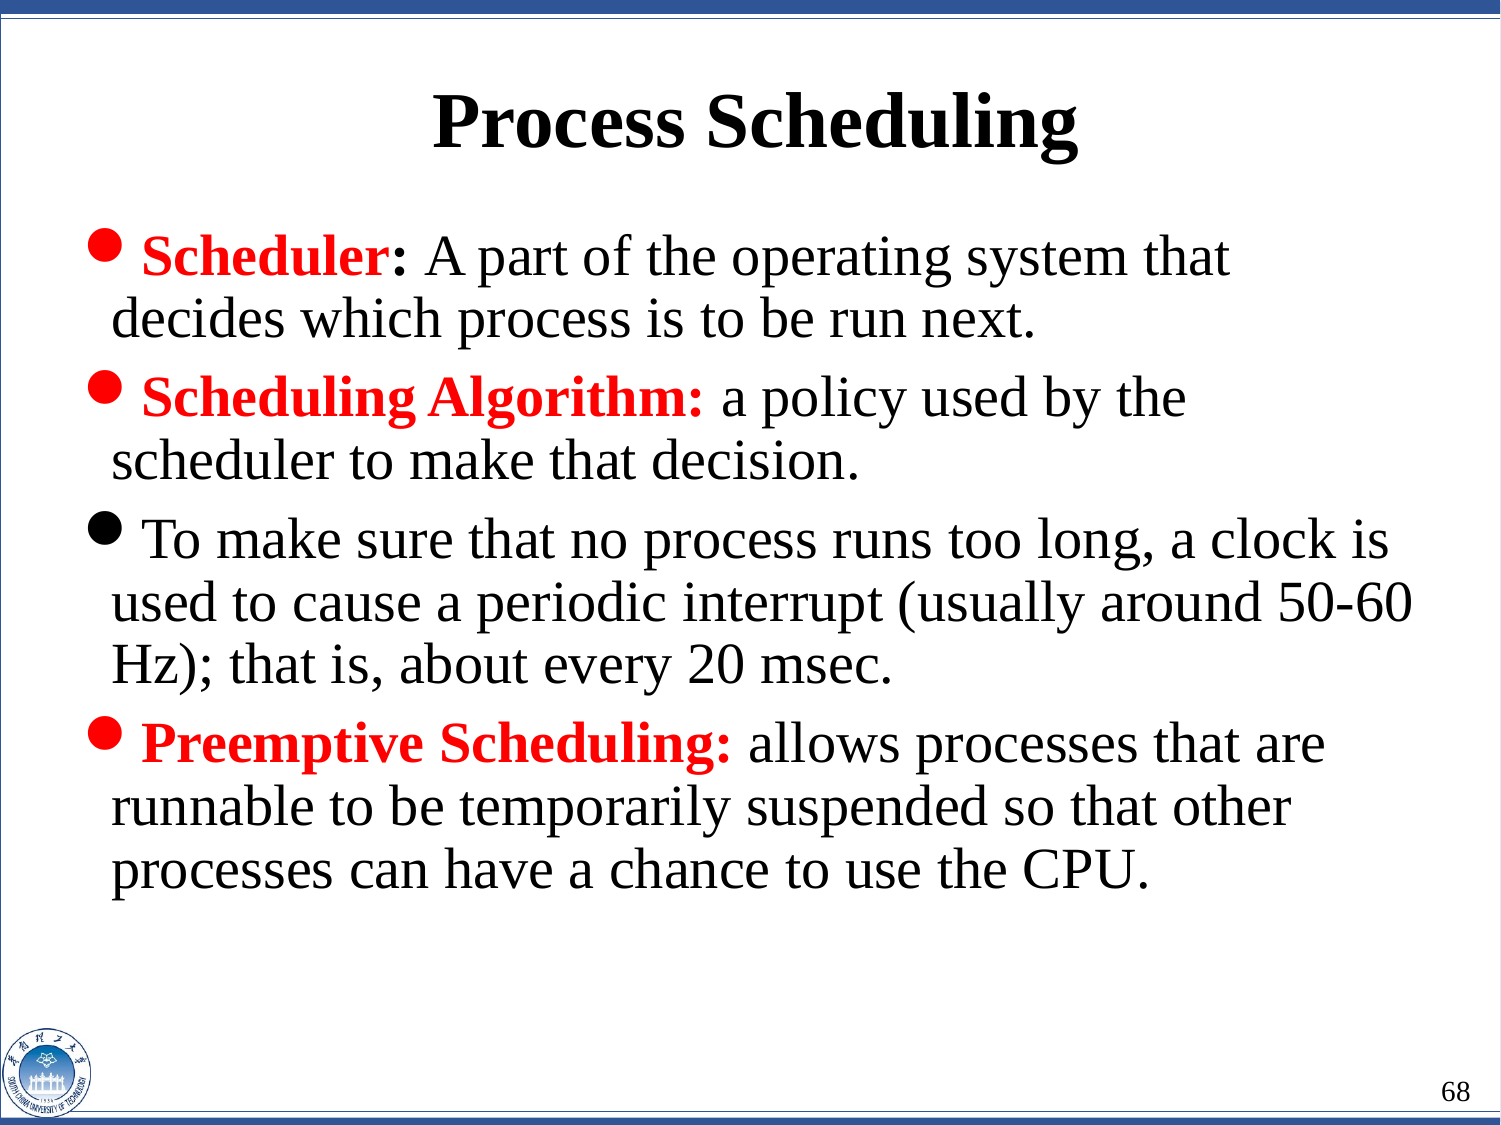

Process Scheduling
Scheduler: A part of the operating system that decides which process is to be run next.
Scheduling Algorithm: a policy used by the scheduler to make that decision.
To make sure that no process runs too long, a clock is used to cause a periodic interrupt (usually around 50-60 Hz); that is, about every 20 msec.
Preemptive Scheduling: allows processes that are runnable to be temporarily suspended so that other processes can have a chance to use the CPU.
68